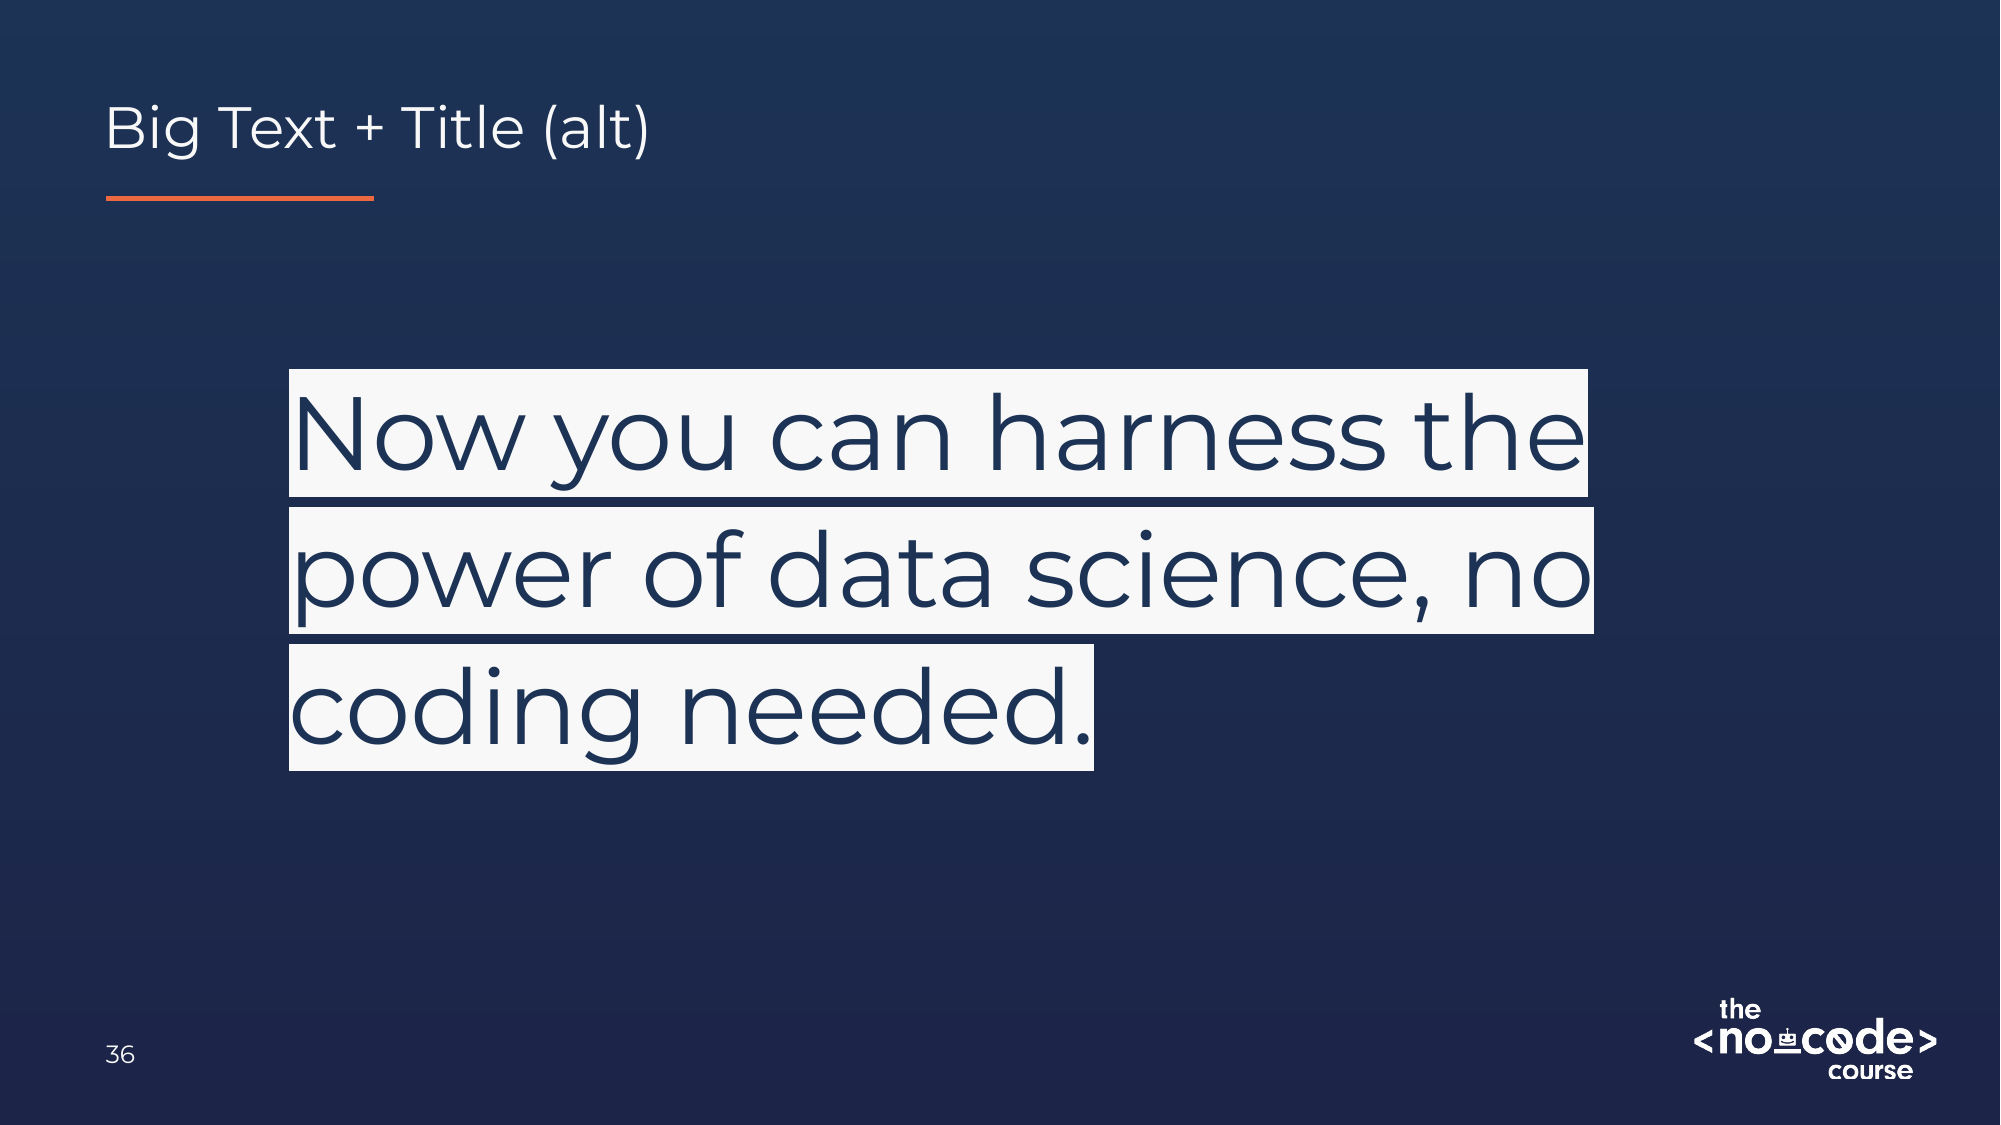

# Big Text + Title (alt)
Now you can harness the power of data science, no coding needed.
36